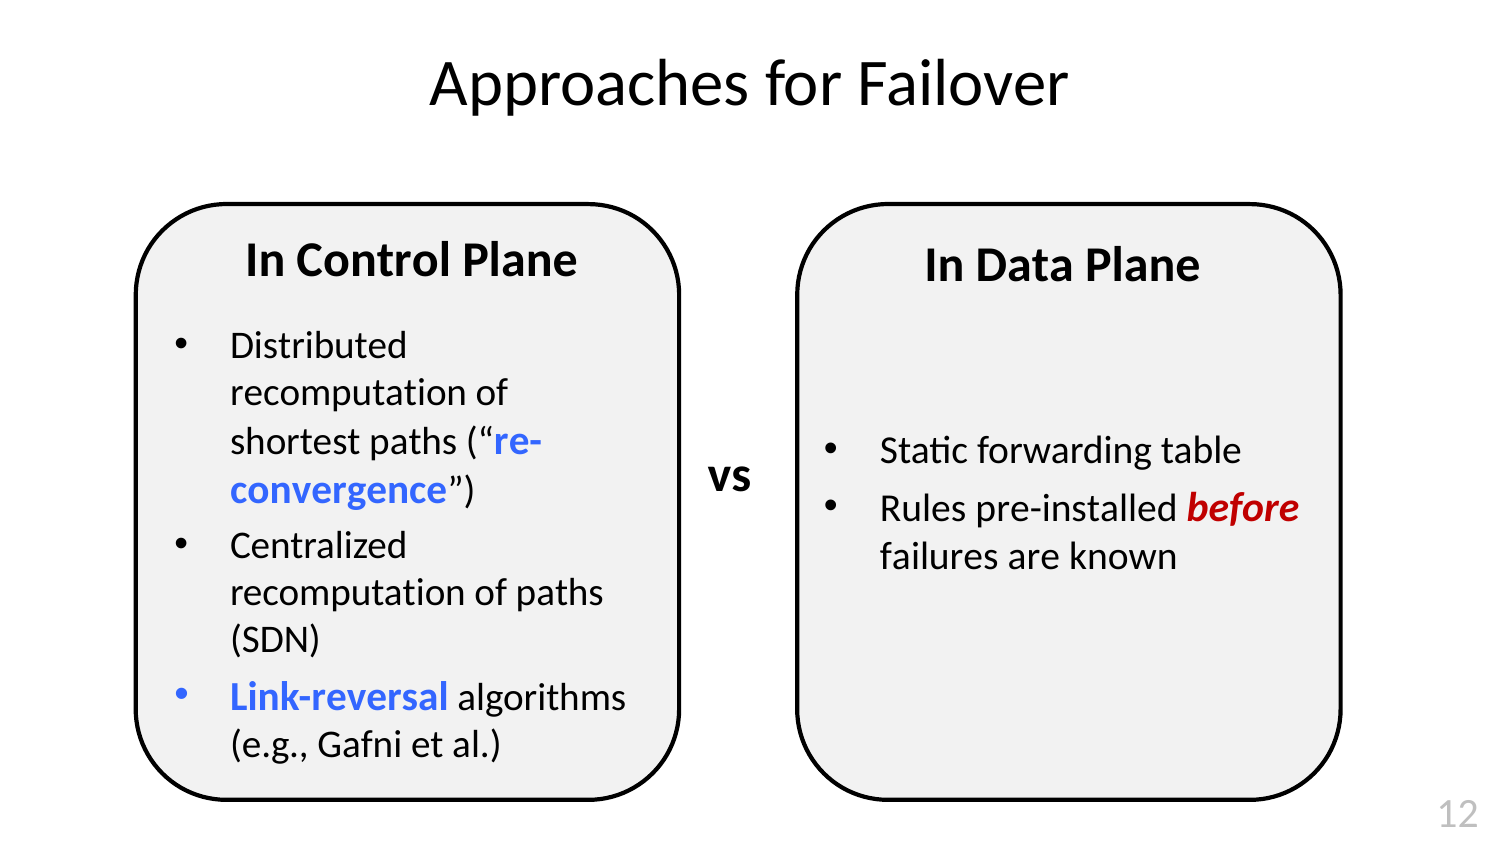

# Approaches for Failover

In Control Plane

In Data Plane

Distributed recomputation of shortest paths (“re-convergence”)
Centralized recomputation of paths (SDN)
Link-reversal algorithms (e.g., Gafni et al.)

vs

Static forwarding table
Rules pre-installed before failures are known

12